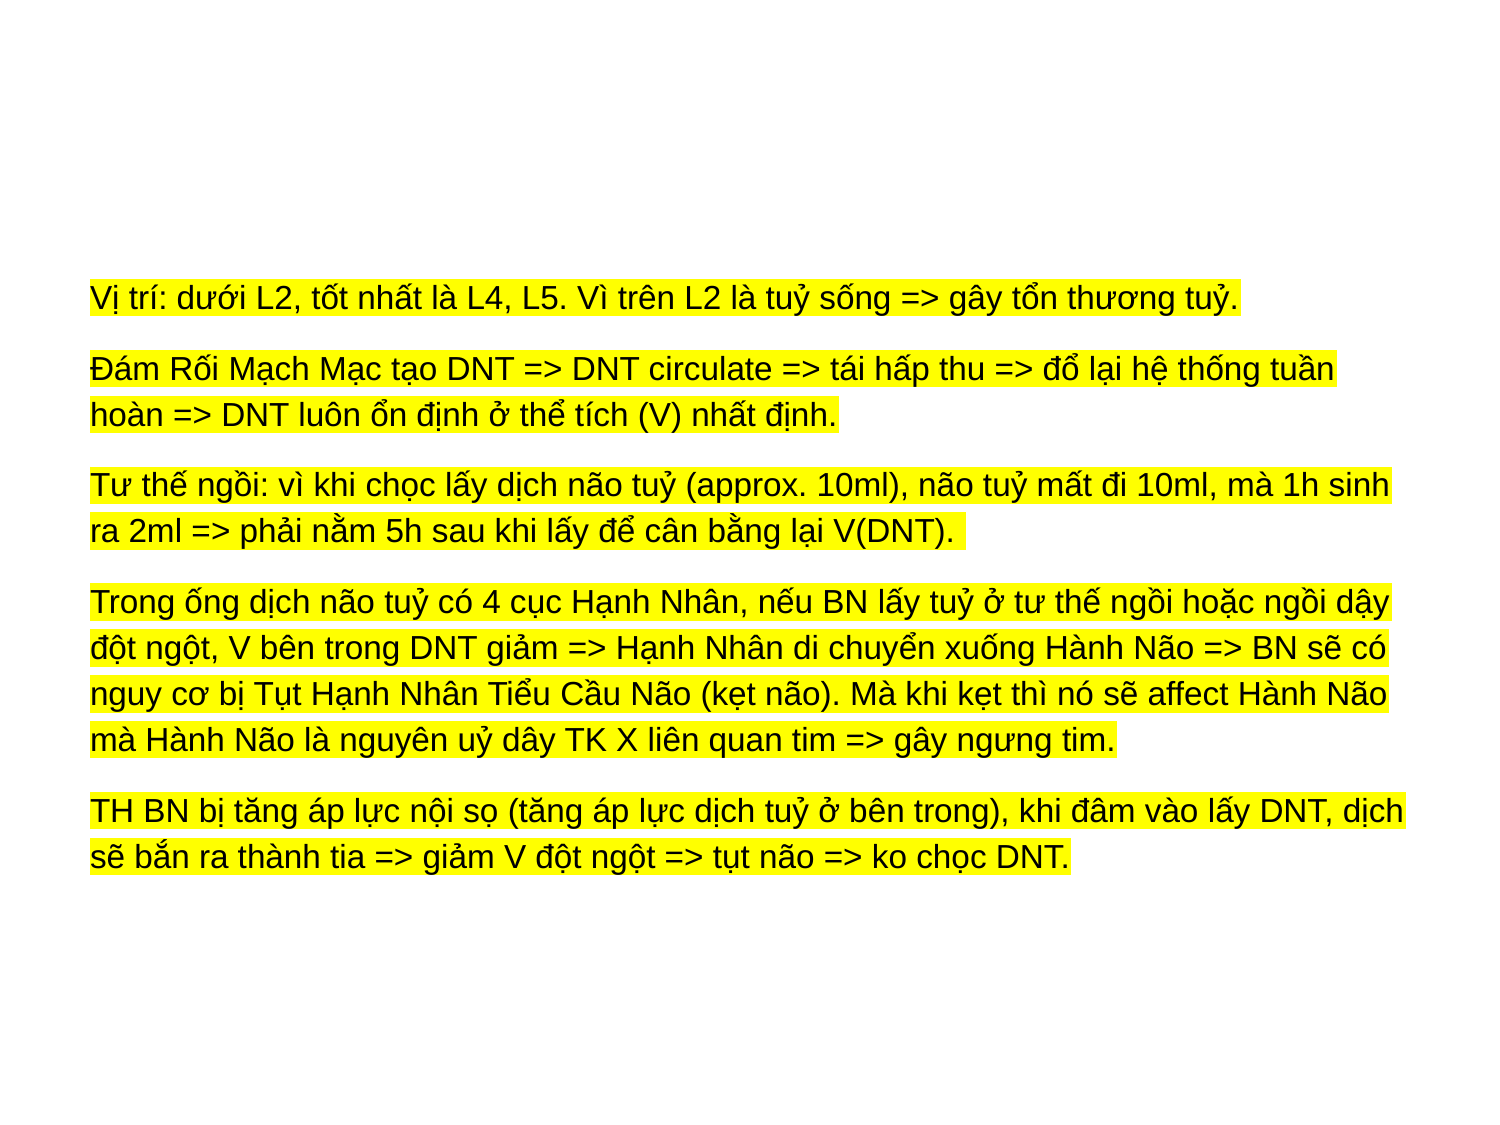

Vị trí: dưới L2, tốt nhất là L4, L5. Vì trên L2 là tuỷ sống => gây tổn thương tuỷ.​
​Đám Rối Mạch Mạc tạo DNT => DNT circulate => tái hấp thu => đổ lại hệ thống tuần hoàn => DNT luôn ổn định ở thể tích (V) nhất định.​
​Tư thế ngồi: vì khi chọc lấy dịch não tuỷ (approx. 10ml), não tuỷ mất đi 10ml, mà 1h sinh ra 2ml => phải nằm 5h sau khi lấy để cân bằng lại V(DNT). ​
Trong ống dịch não tuỷ có 4 cục Hạnh Nhân, nếu BN lấy tuỷ ở tư thế ngồi hoặc ngồi dậy đột ngột, V bên trong DNT giảm => Hạnh Nhân di chuyển xuống Hành Não => BN sẽ có nguy cơ bị Tụt Hạnh Nhân Tiểu Cầu Não (kẹt não). Mà khi kẹt thì nó sẽ affect Hành Não mà Hành Não là nguyên uỷ dây TK X liên quan tim => gây ngưng tim.​
​TH BN bị tăng áp lực nội sọ (tăng áp lực dịch tuỷ ở bên trong), khi đâm vào lấy DNT, dịch sẽ bắn ra thành tia => giảm V đột ngột => tụt não => ko chọc DNT.​